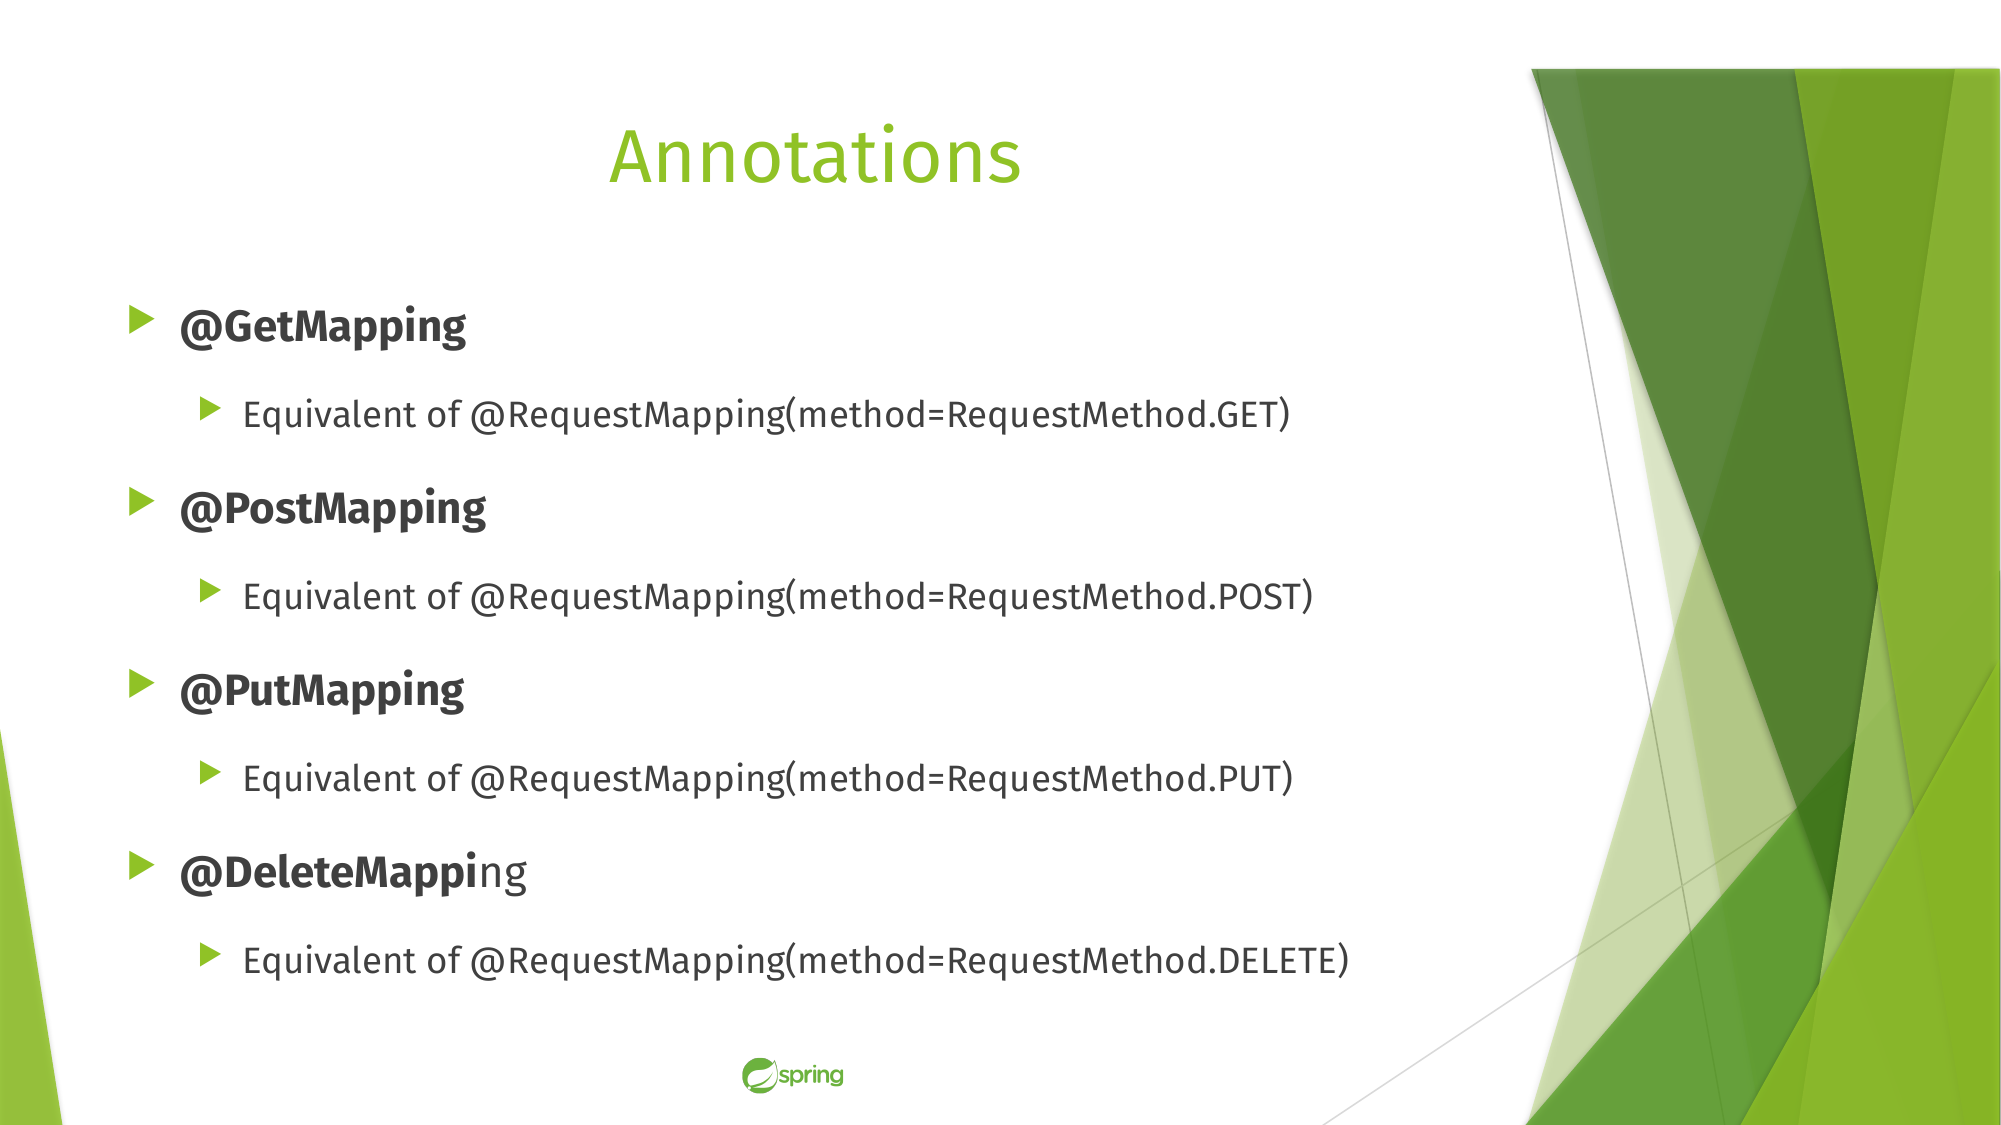

# Annotations
@GetMapping
Equivalent of @RequestMapping(method=RequestMethod.GET)
@PostMapping
Equivalent of @RequestMapping(method=RequestMethod.POST)
@PutMapping
Equivalent of @RequestMapping(method=RequestMethod.PUT)
@DeleteMapping
Equivalent of @RequestMapping(method=RequestMethod.DELETE)